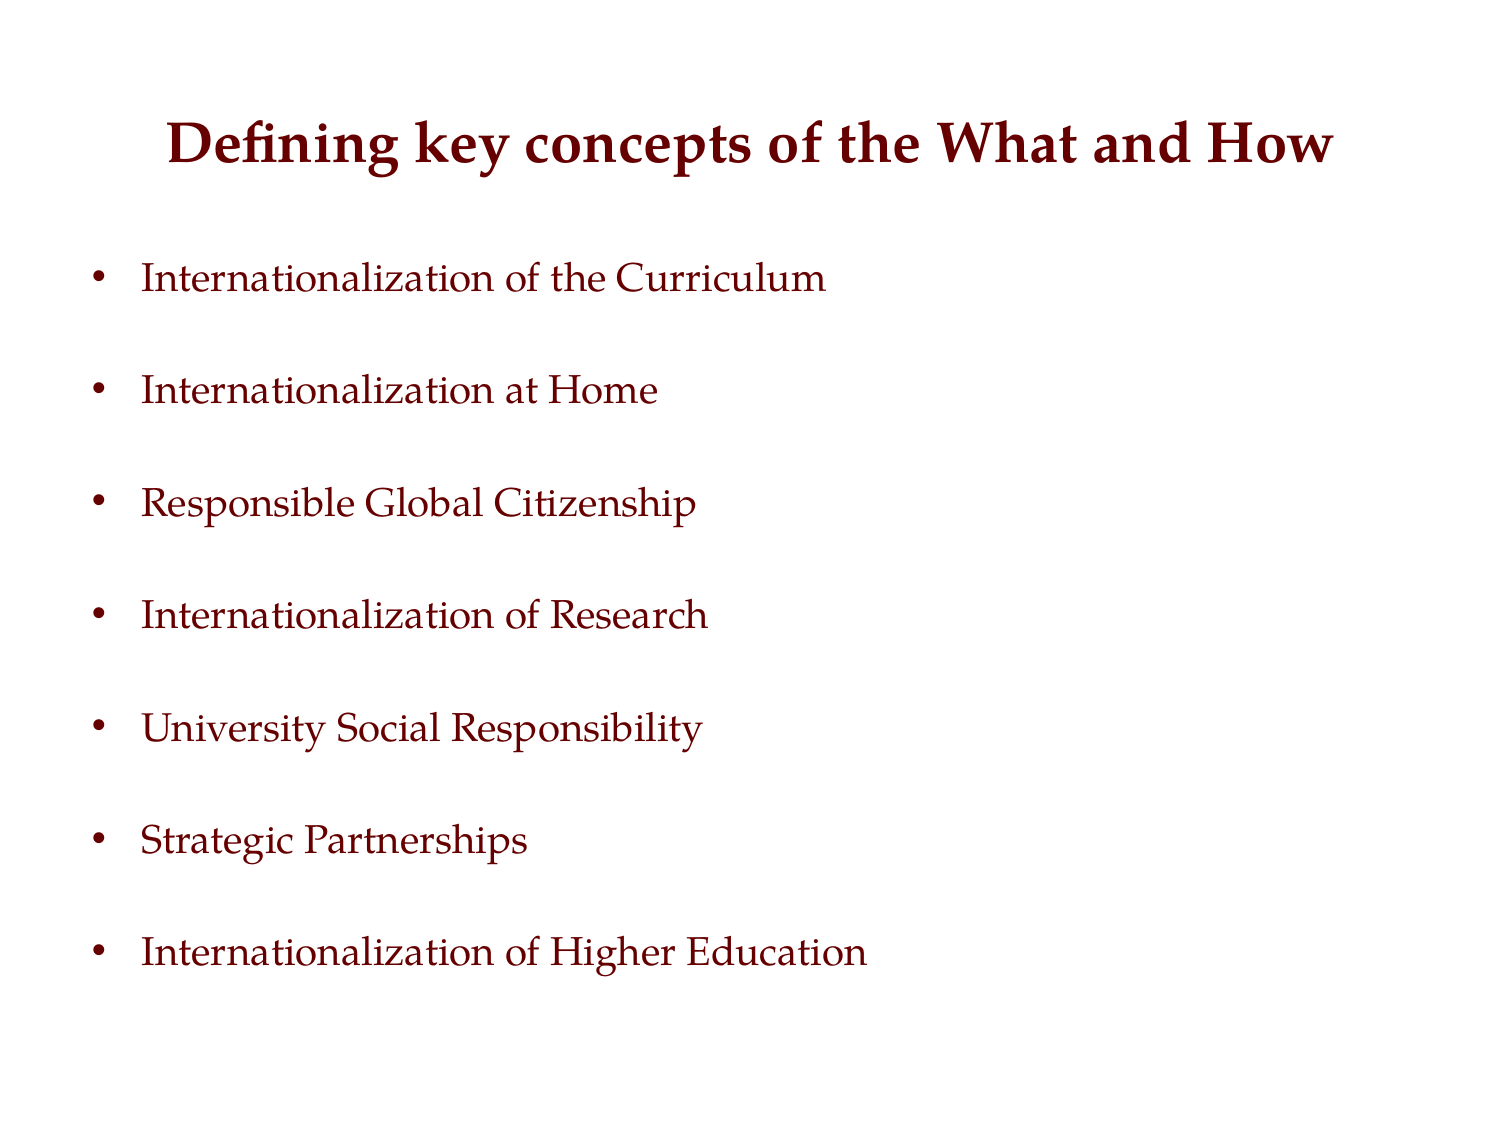

# Defining key concepts of the What and How
Internationalization of the Curriculum

Internationalization at Home

Responsible Global Citizenship

Internationalization of Research

University Social Responsibility

Strategic Partnerships

Internationalization of Higher Education